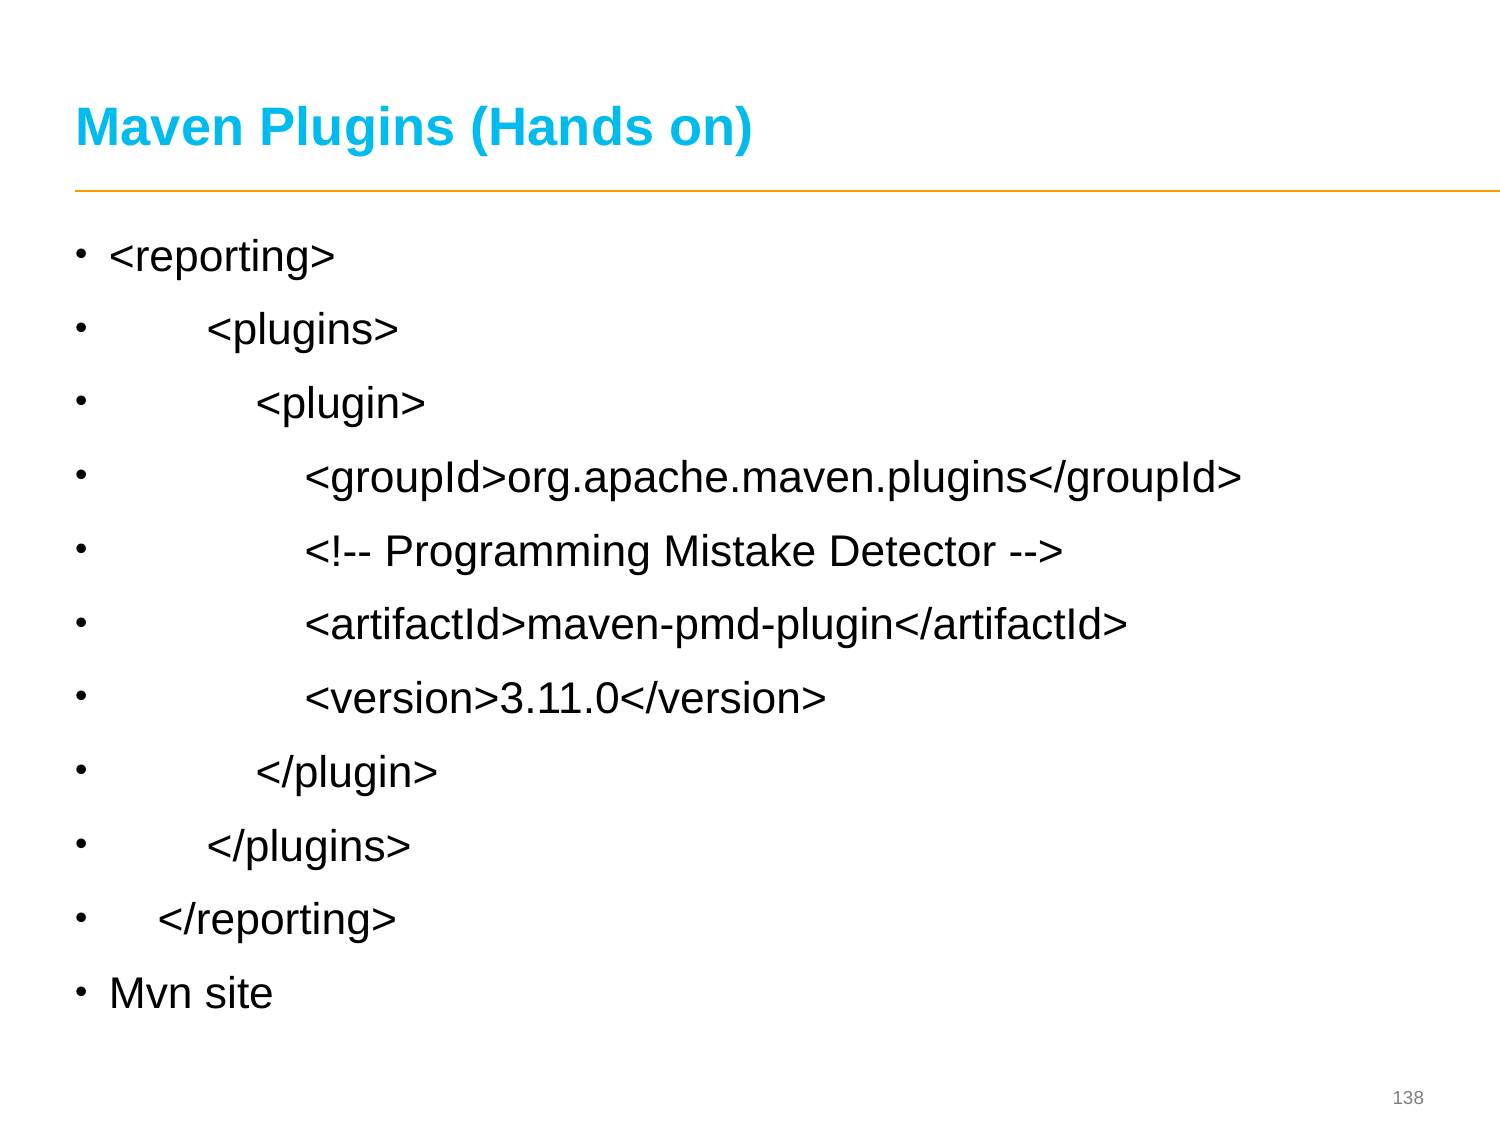

# Maven Plugins (Hands on)
<reporting>
        <plugins>
            <plugin>
                <groupId>org.apache.maven.plugins</groupId>
                <!-- Programming Mistake Detector -->
                <artifactId>maven-pmd-plugin</artifactId>
                <version>3.11.0</version>
            </plugin>
        </plugins>
    </reporting>
Mvn site